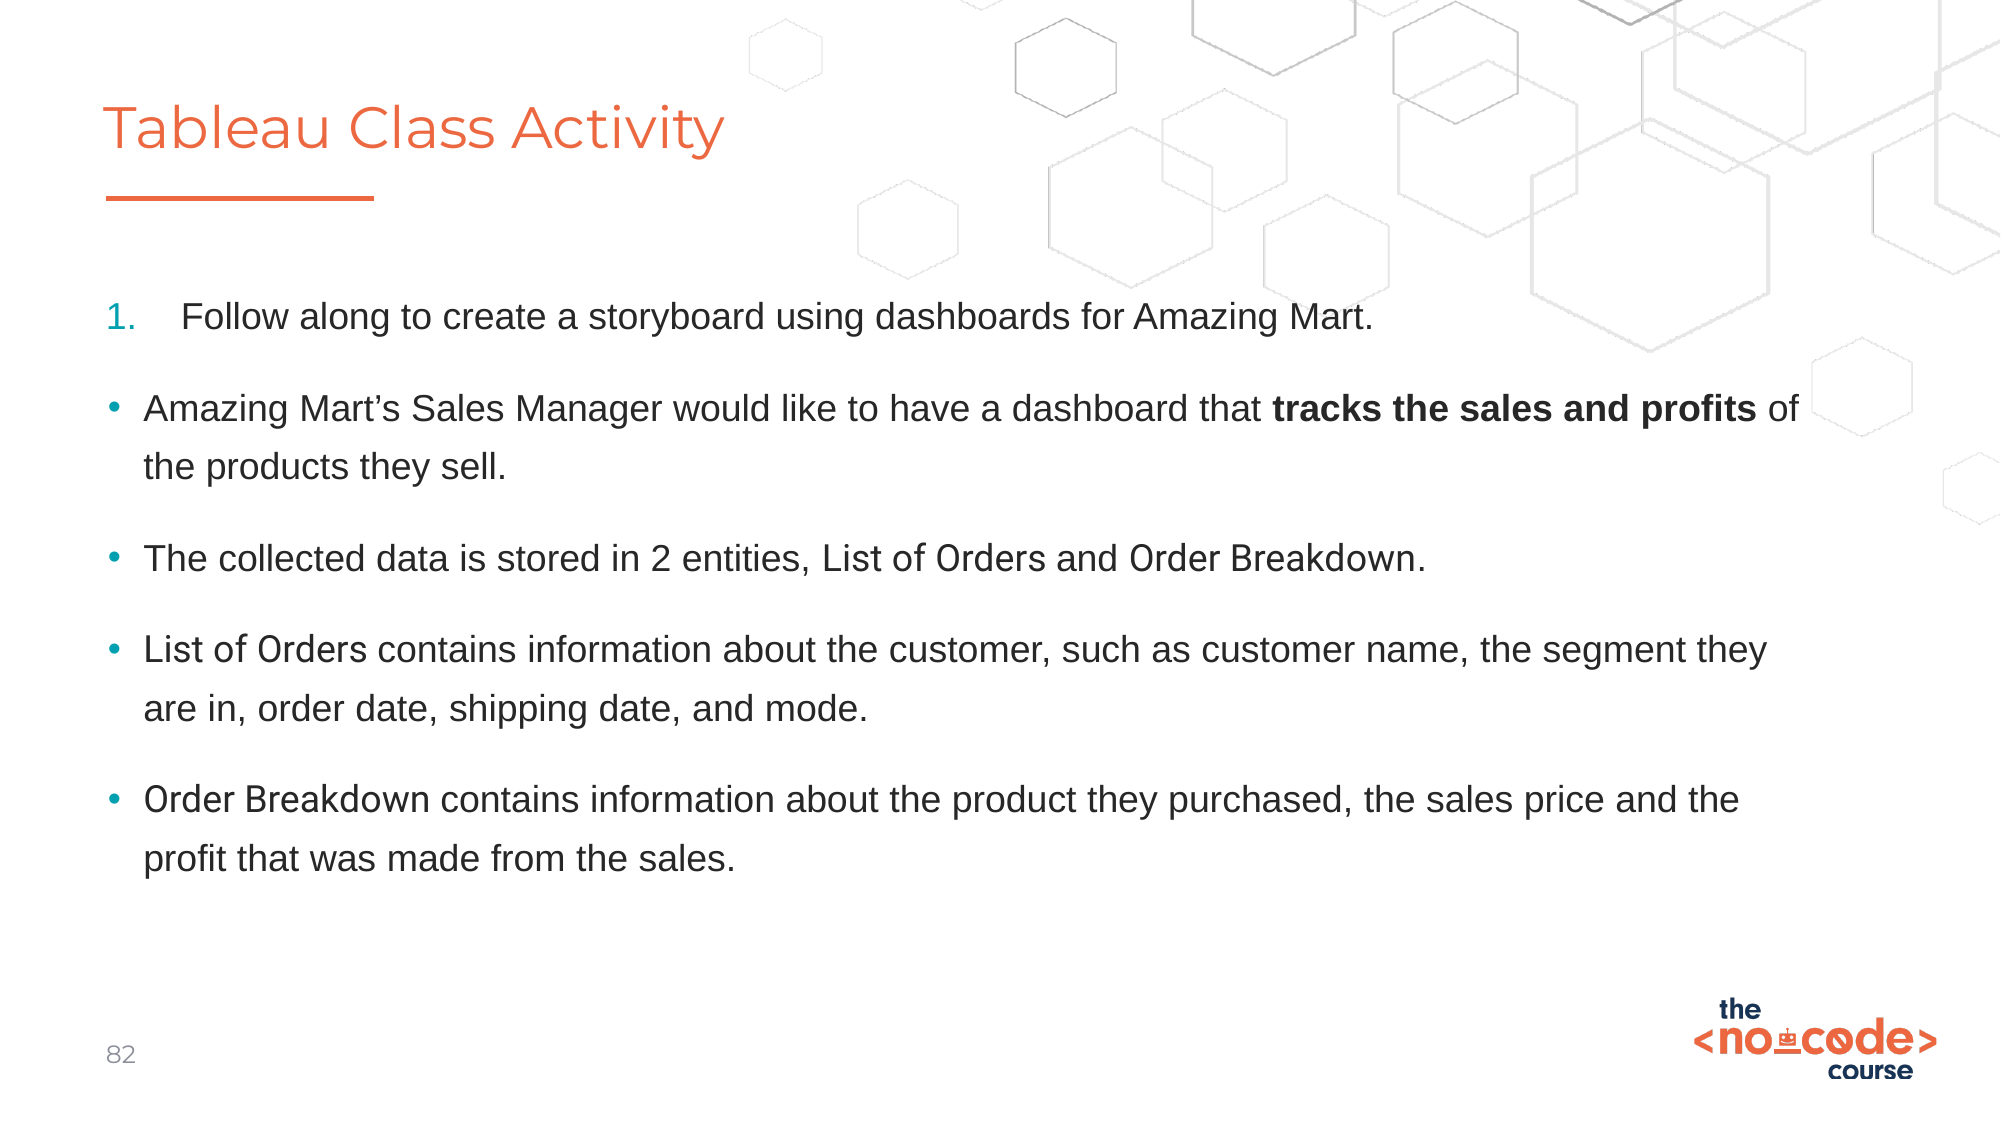

# Tableau Class Activity
Follow along to create a storyboard using dashboards for Amazing Mart.
Amazing Mart’s Sales Manager would like to have a dashboard that tracks the sales and profits of the products they sell.
The collected data is stored in 2 entities, List of Orders and Order Breakdown.
List of Orders contains information about the customer, such as customer name, the segment they are in, order date, shipping date, and mode.
Order Breakdown contains information about the product they purchased, the sales price and the profit that was made from the sales.
82